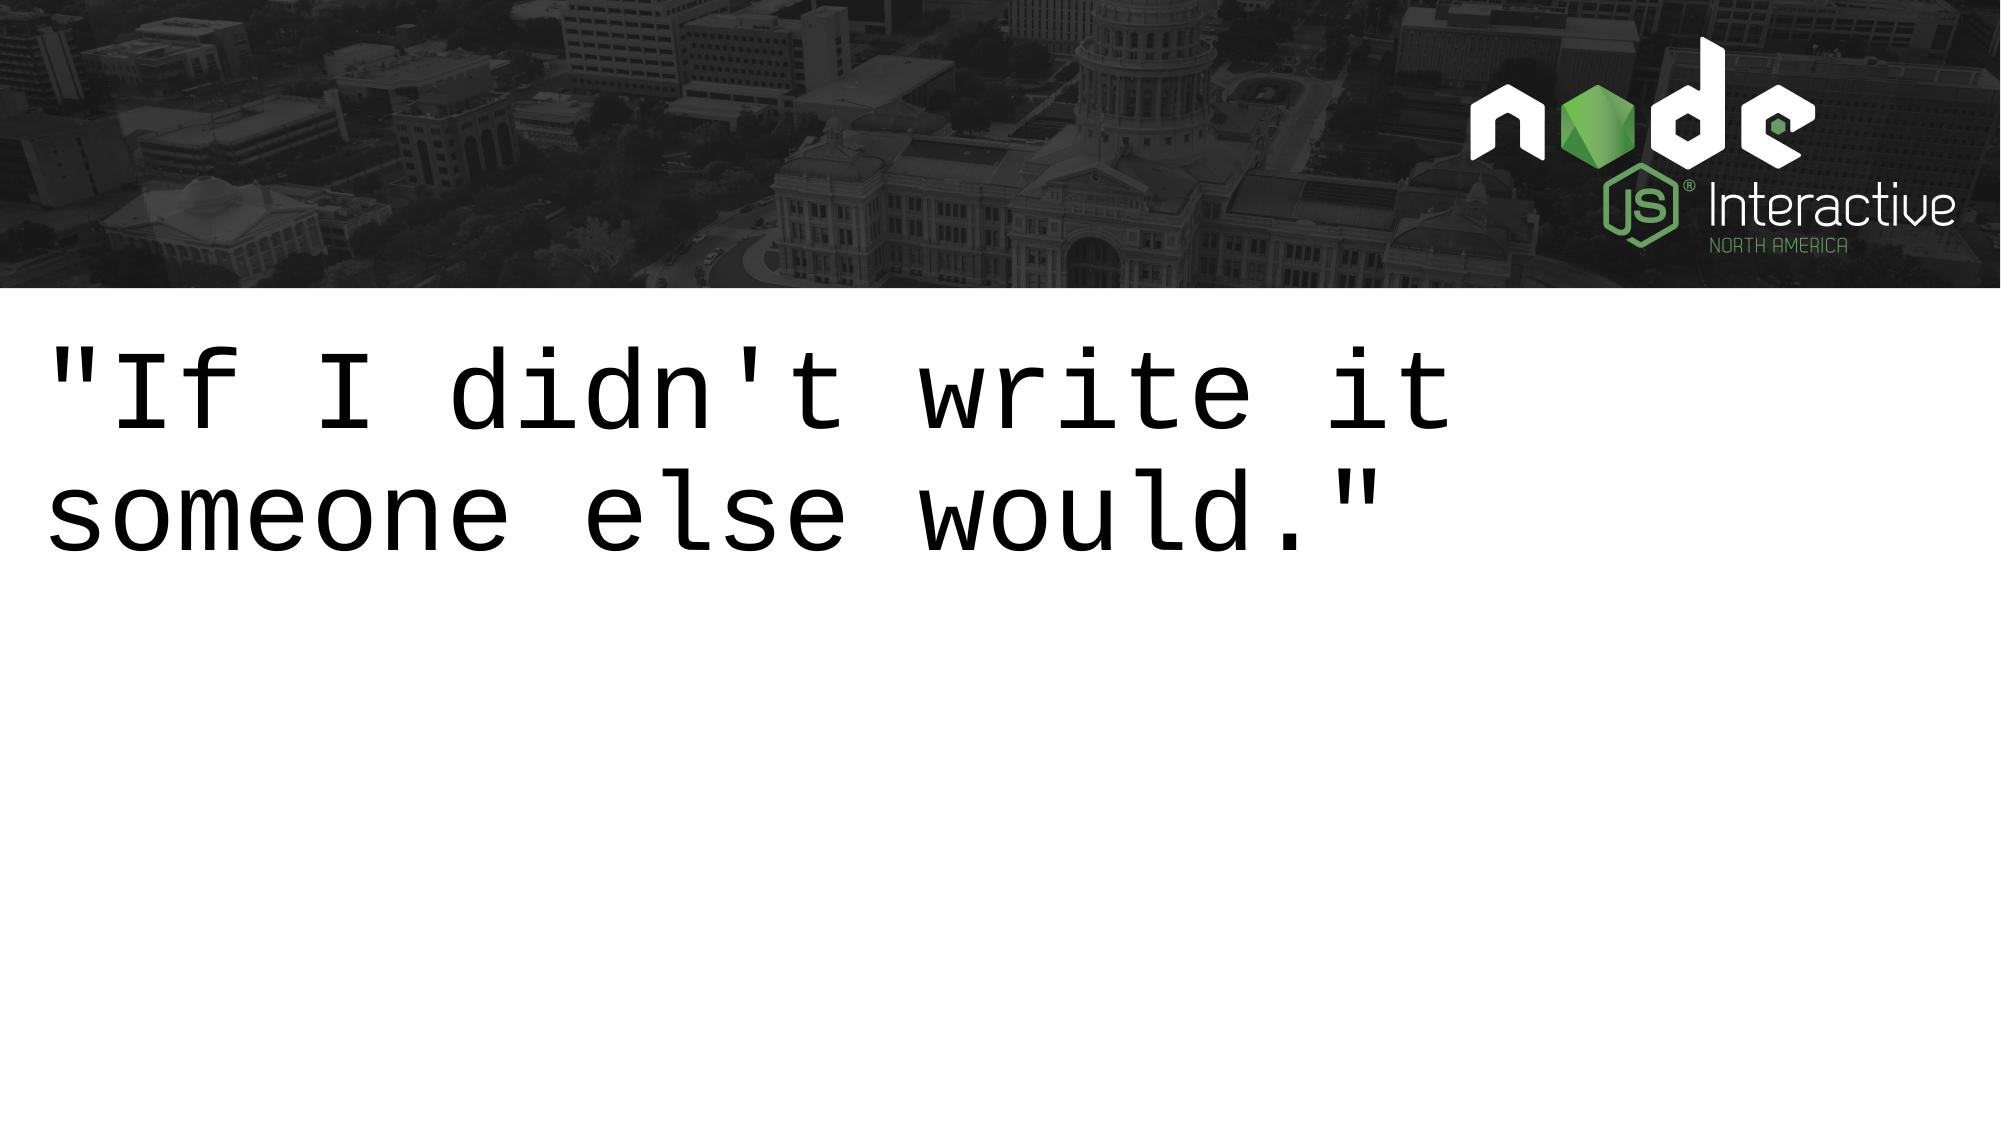

"If I didn't write it someone else would."